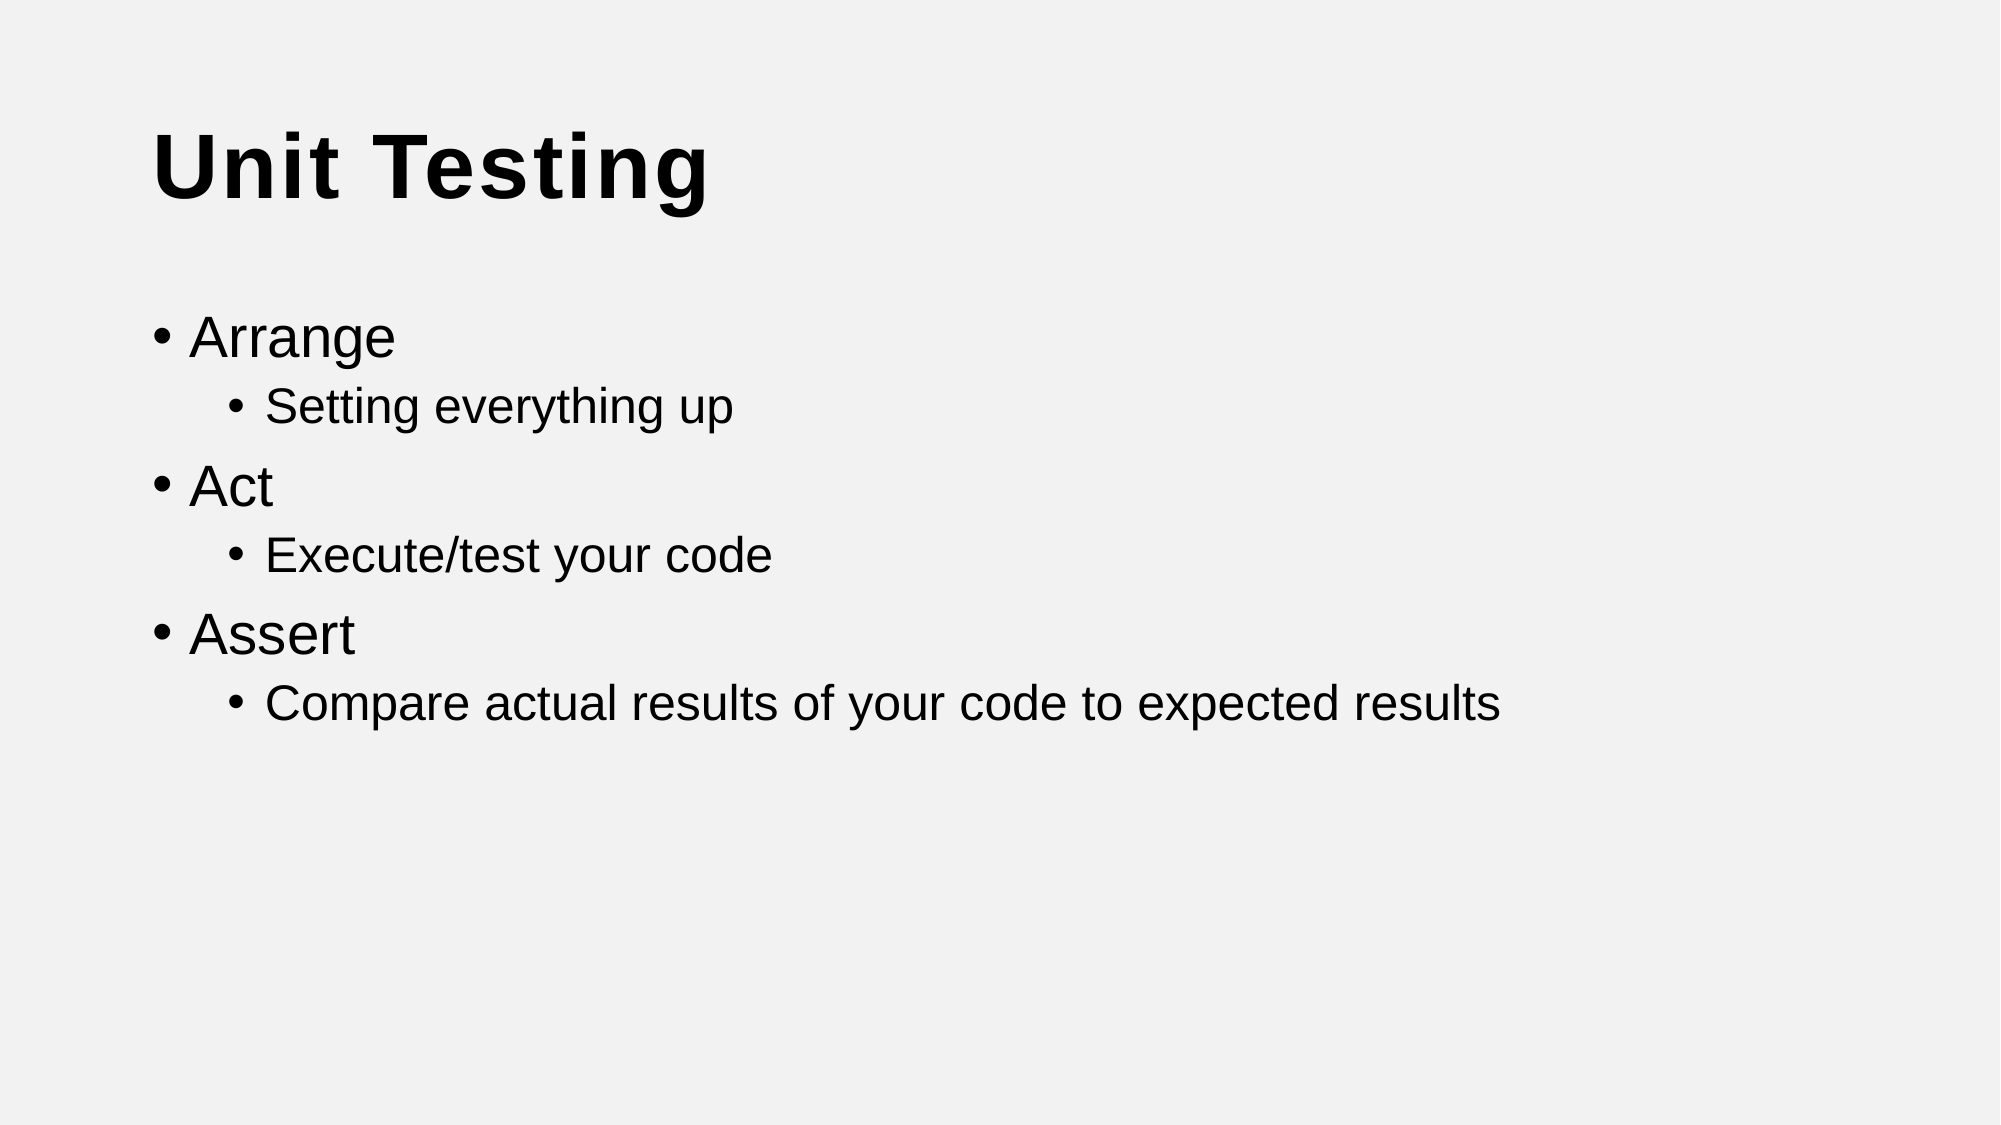

# Unit Testing
Arrange
Setting everything up
Act
Execute/test your code
Assert
Compare actual results of your code to expected results